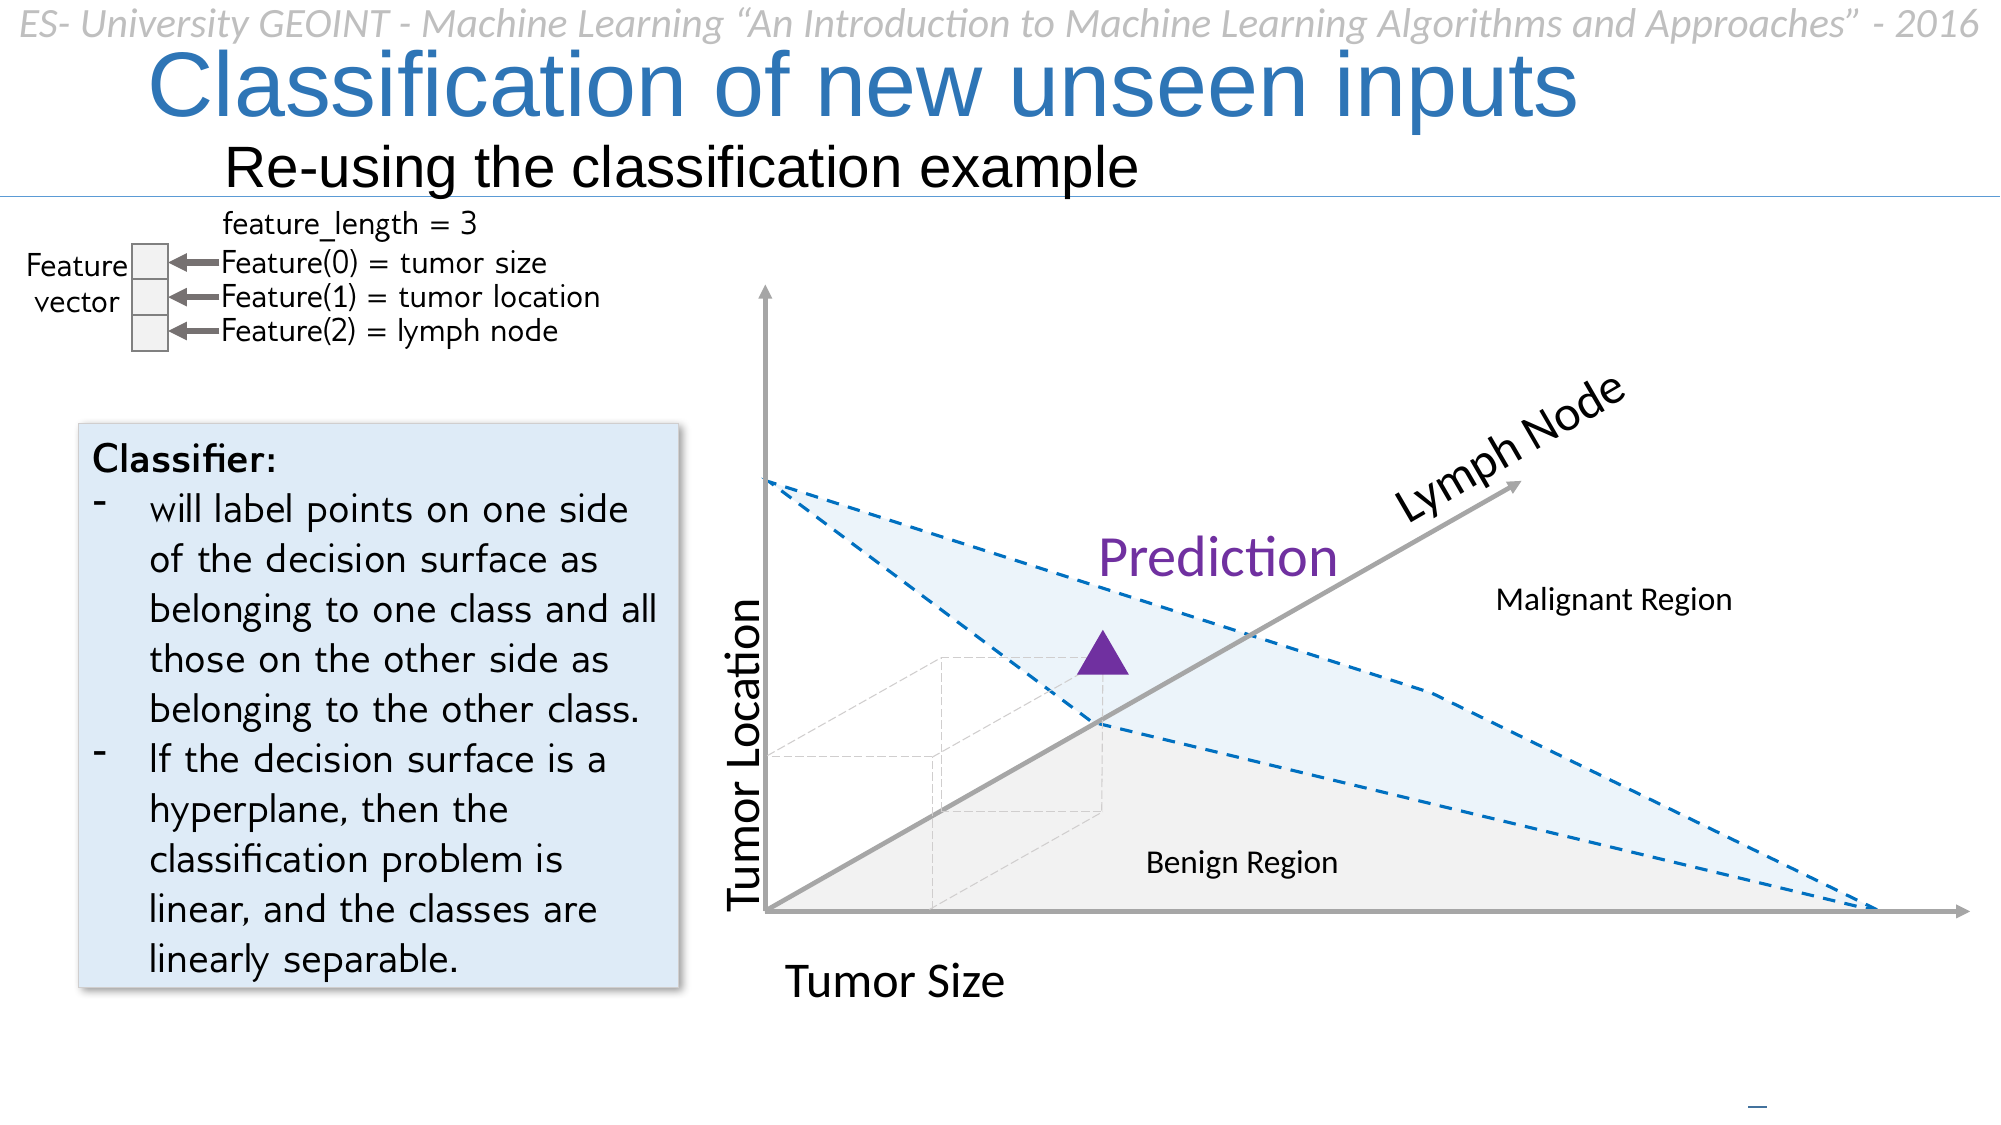

Classification of new unseen inputs
Re-using the classification example
feature_length = 3

Feature(0) = tumor size
Feature vector

Feature(1) = tumor location
Feature(2) = lymph node

Lymph Node
Classifier:
will label points on one side of the decision surface as belonging to one class and all those on the other side as belonging to the other class.
If the decision surface is a hyperplane, then the classification problem is linear, and the classes are linearly separable.

Prediction

Malignant Region
Tumor Location

Benign Region
Tumor Size